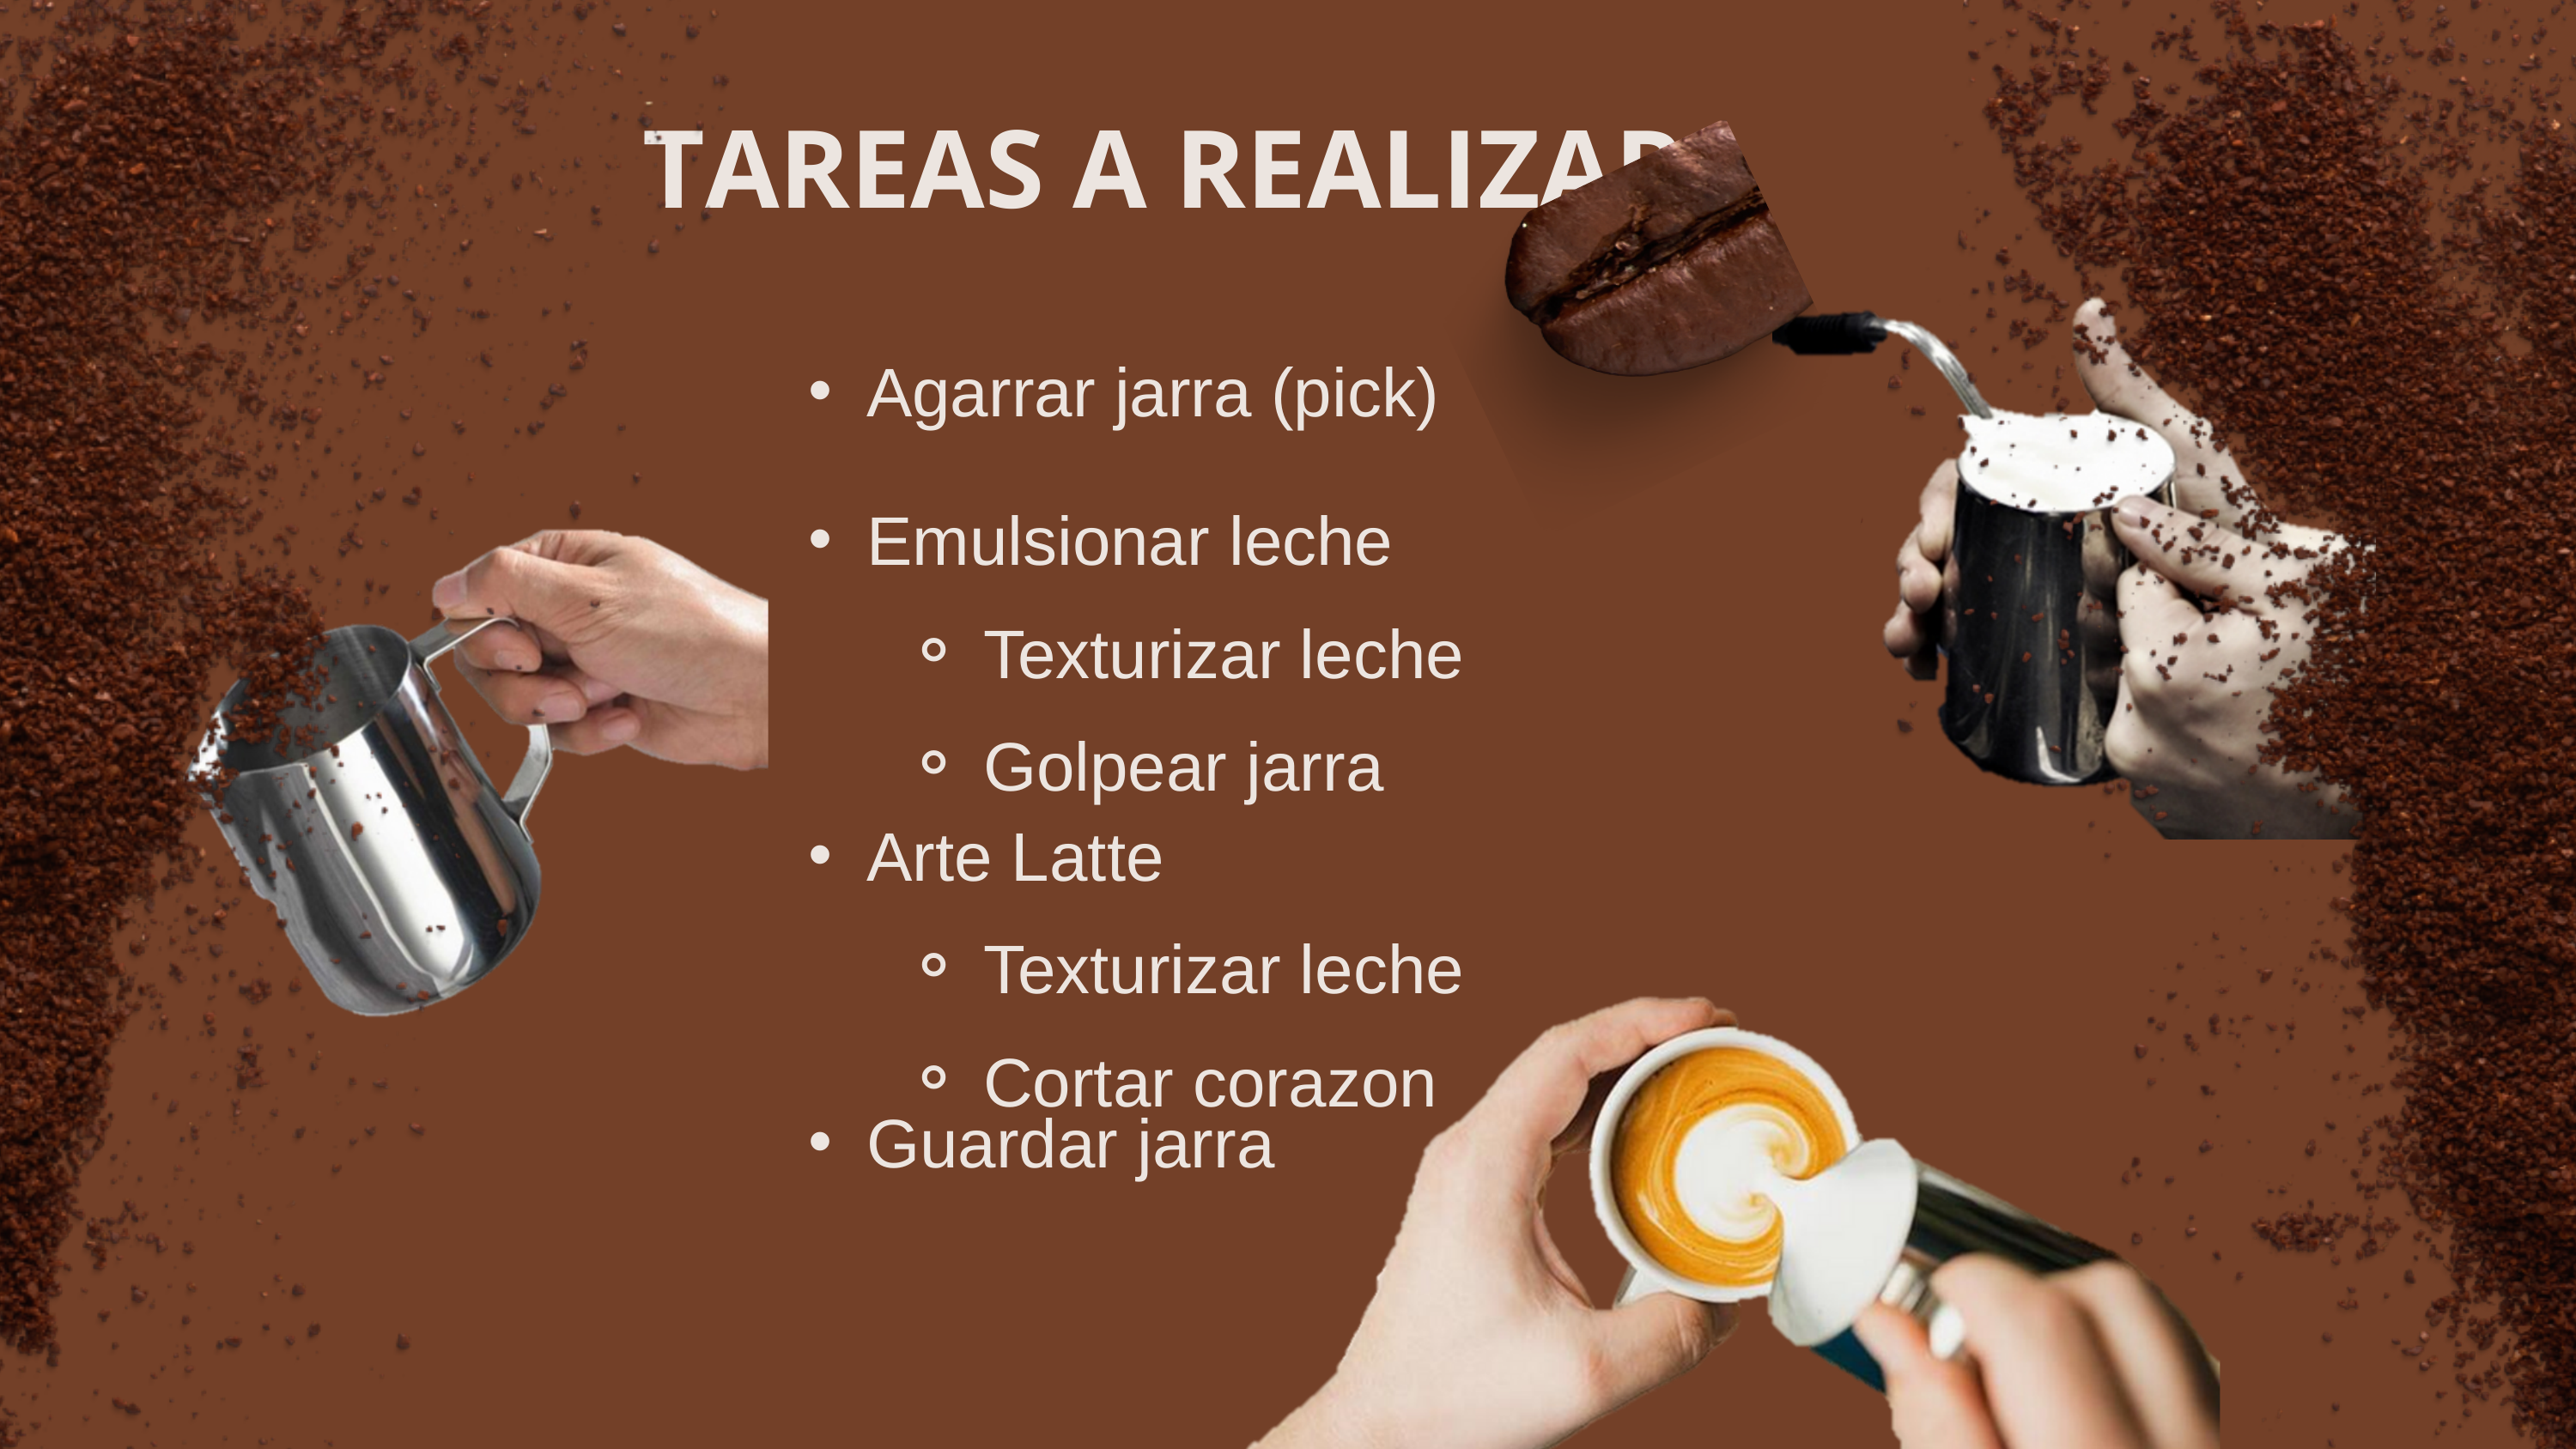

TAREAS A REALIZAR

Agarrar jarra (pick)

Emulsionar leche
Texturizar leche
Golpear jarra

Arte Latte
Texturizar leche
Cortar corazon

Guardar jarra